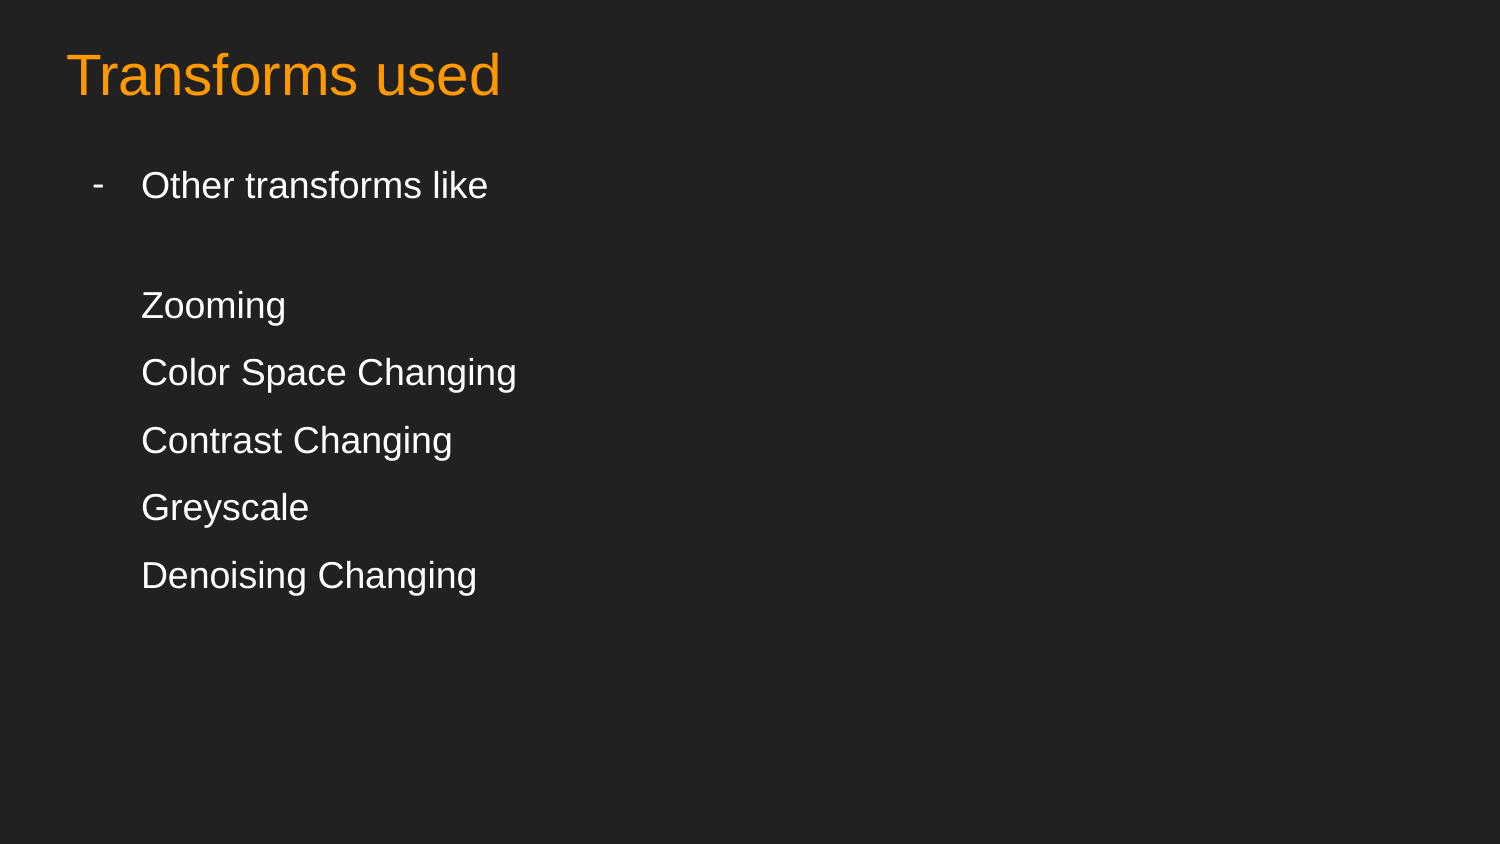

# Transforms used
Other transforms like

Zooming
Color Space Changing
Contrast Changing
Greyscale
Denoising Changing